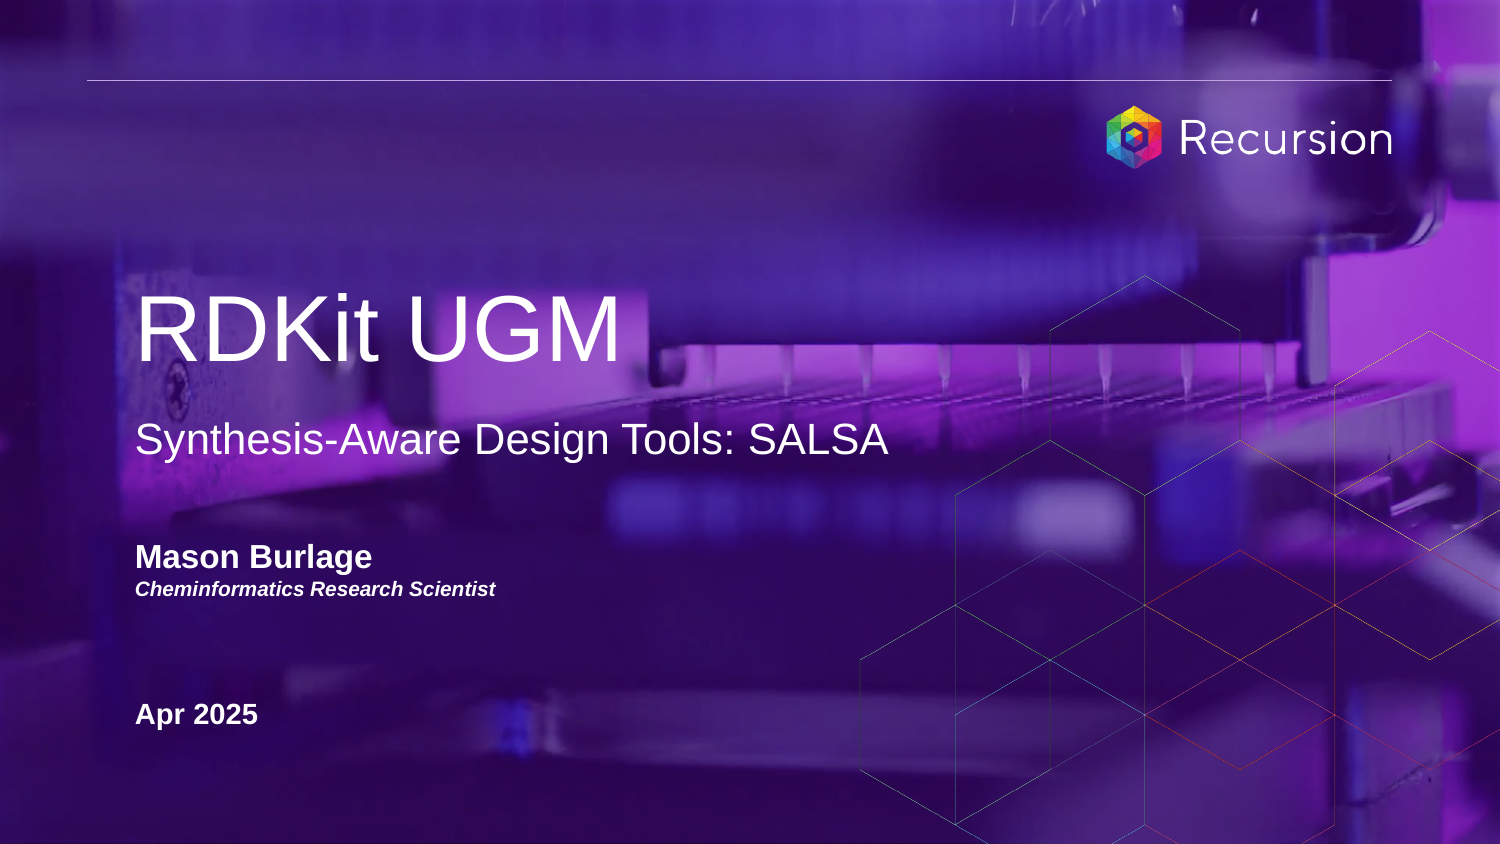

# RDKit UGM
Synthesis-Aware Design Tools: SALSA

Mason Burlage
Cheminformatics Research Scientist

Apr 2025